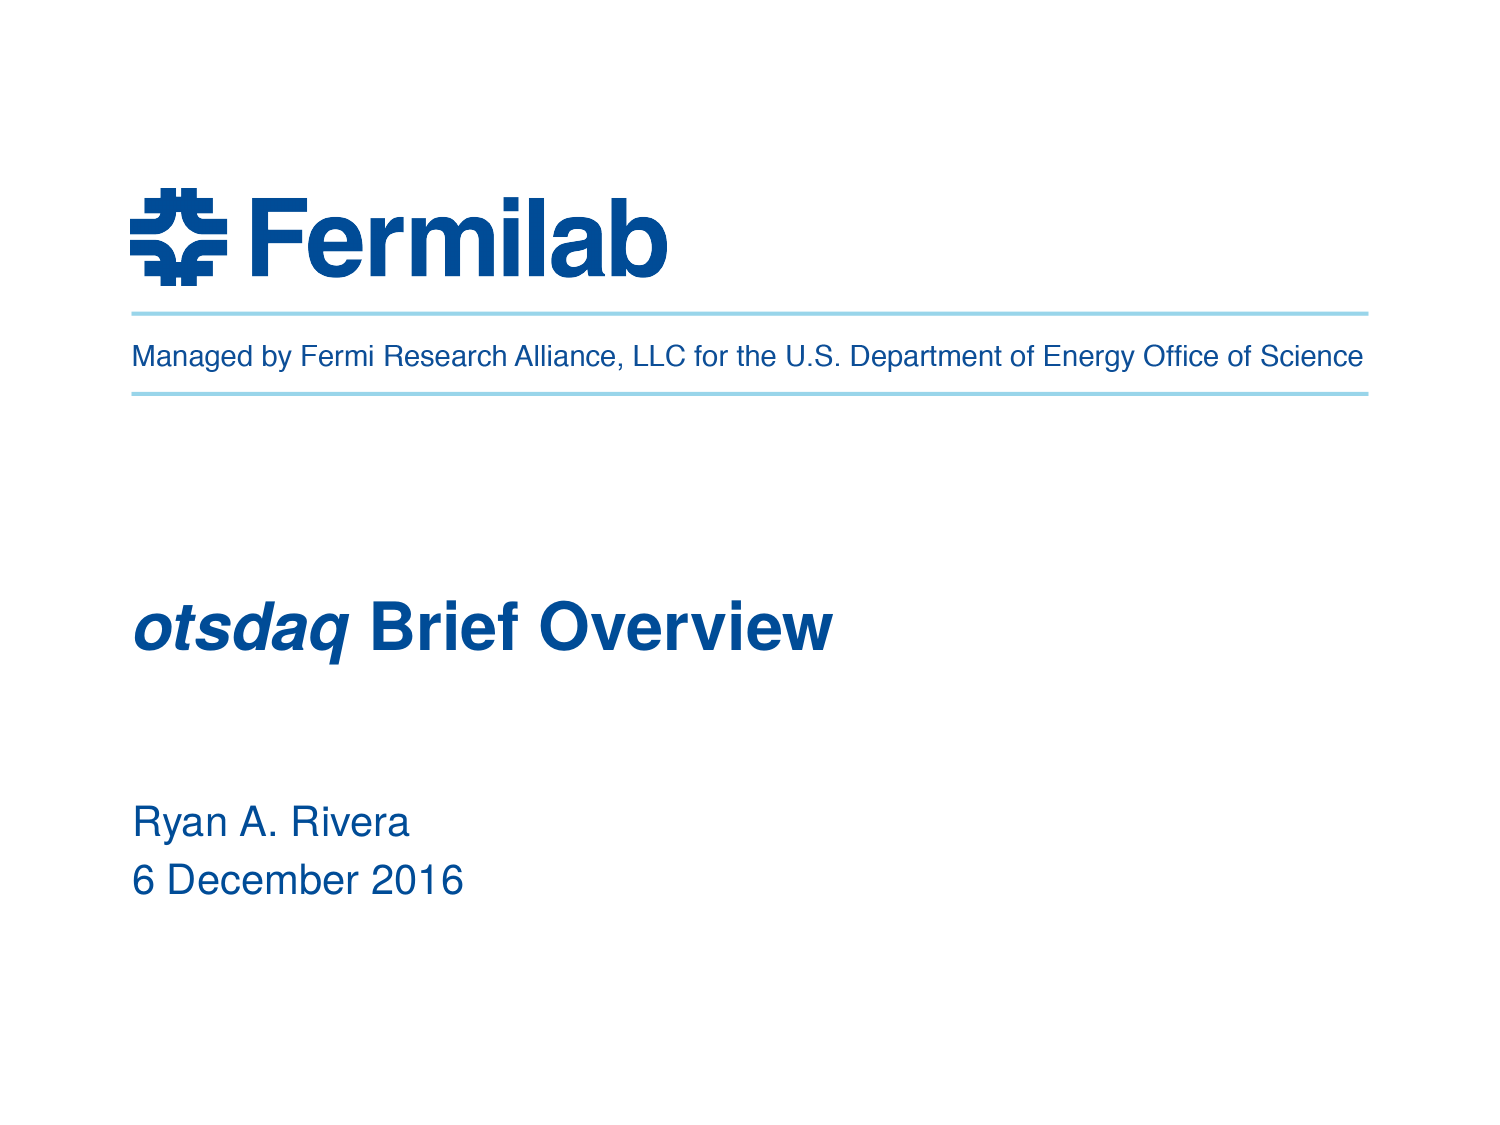

# otsdaq Brief Overview
Ryan A. Rivera
6 December 2016